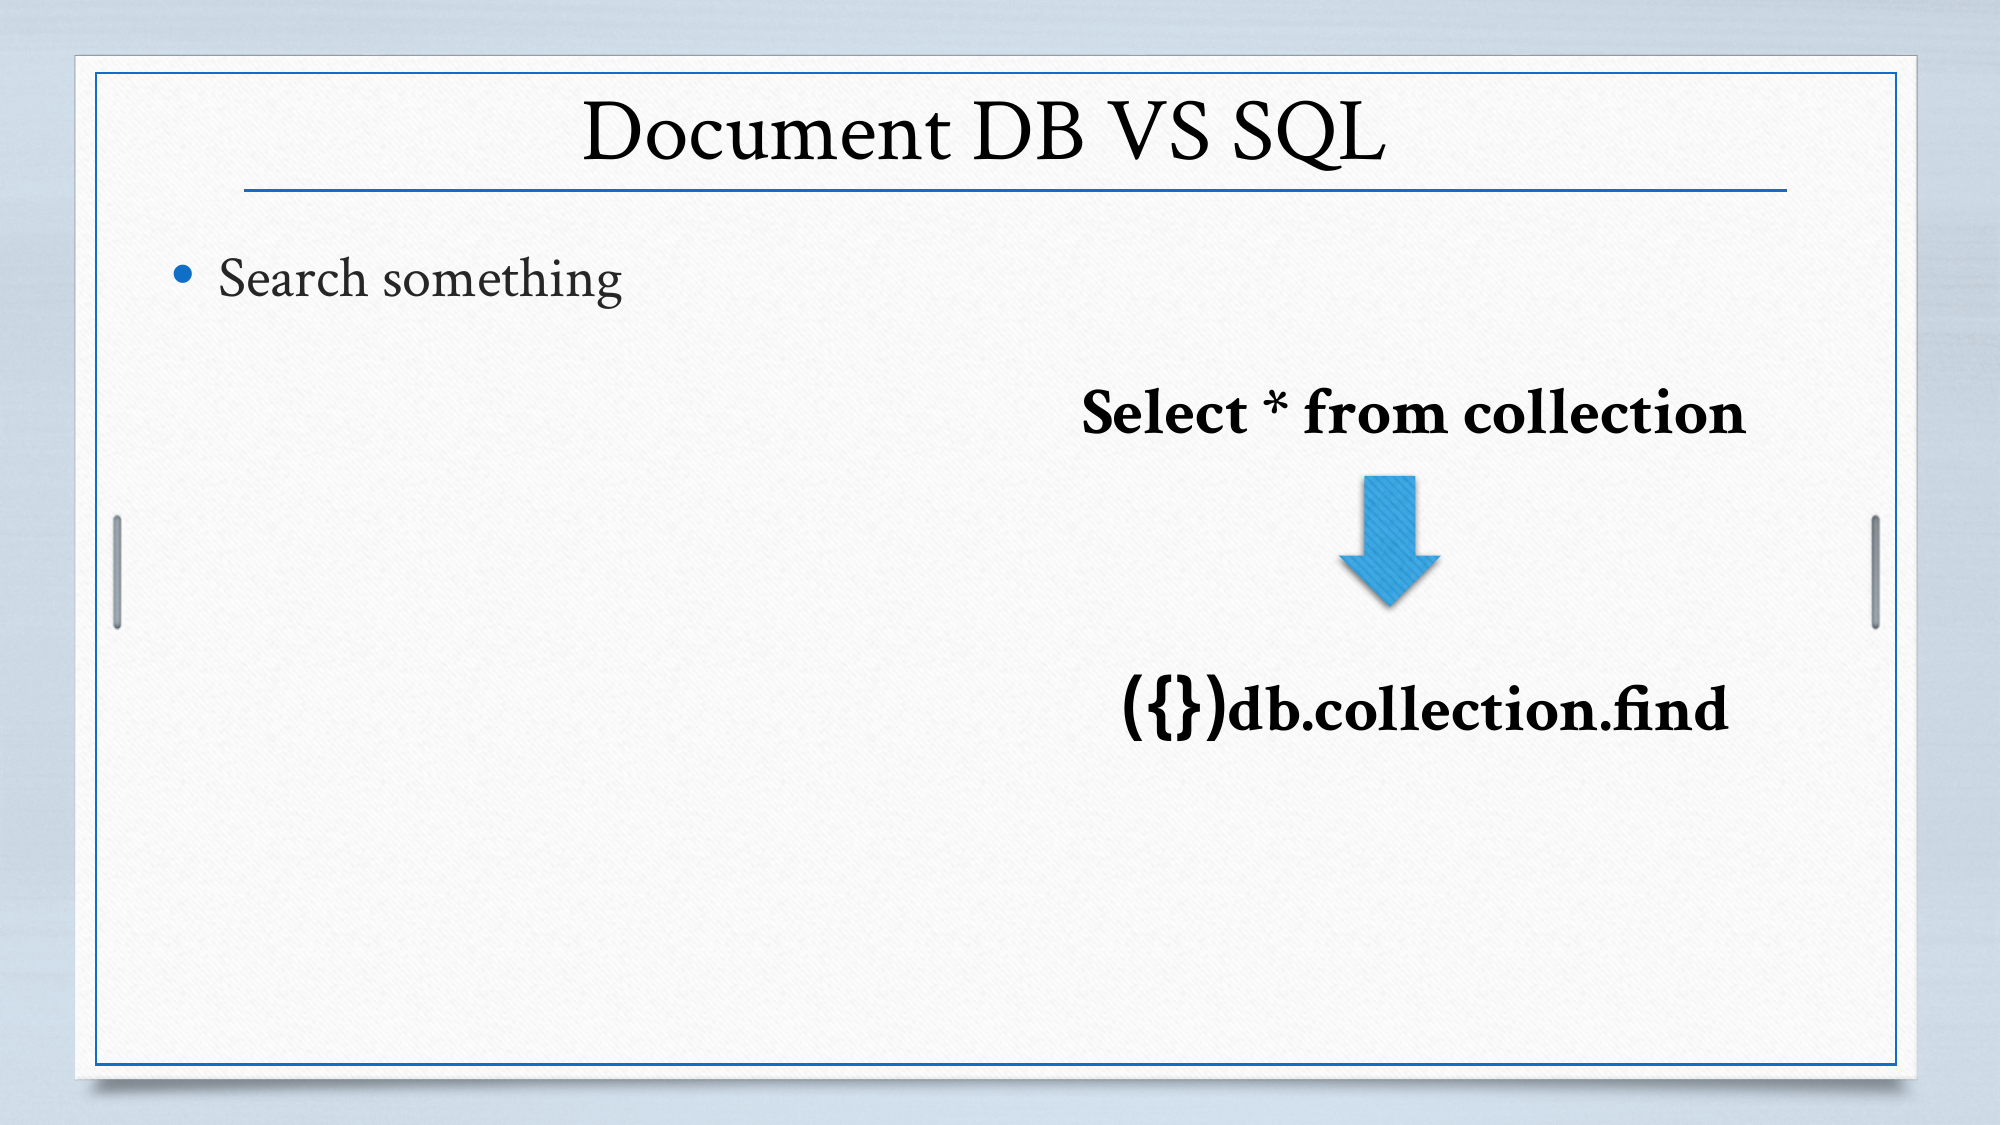

# Document DB VS SQL
Search something
Select * from collection

db.collection.find({})